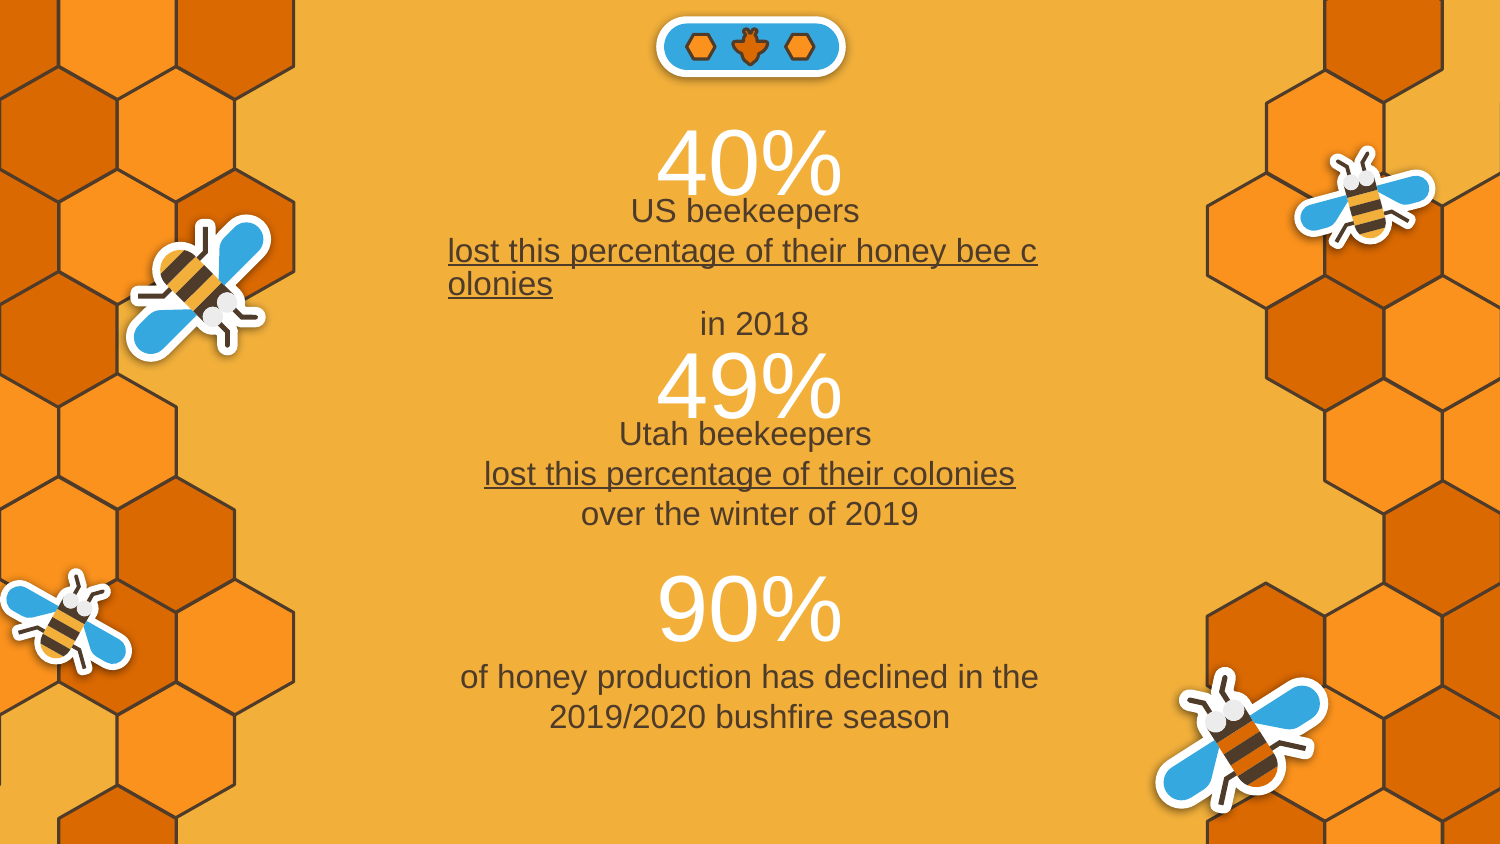

# 40%

US beekeepers lost this percentage of their honey bee colonies in 2018

49%
Utah beekeepers lost this percentage of their colonies over the winter of 2019
90%

of honey production has declined in the 2019/2020 bushfire season